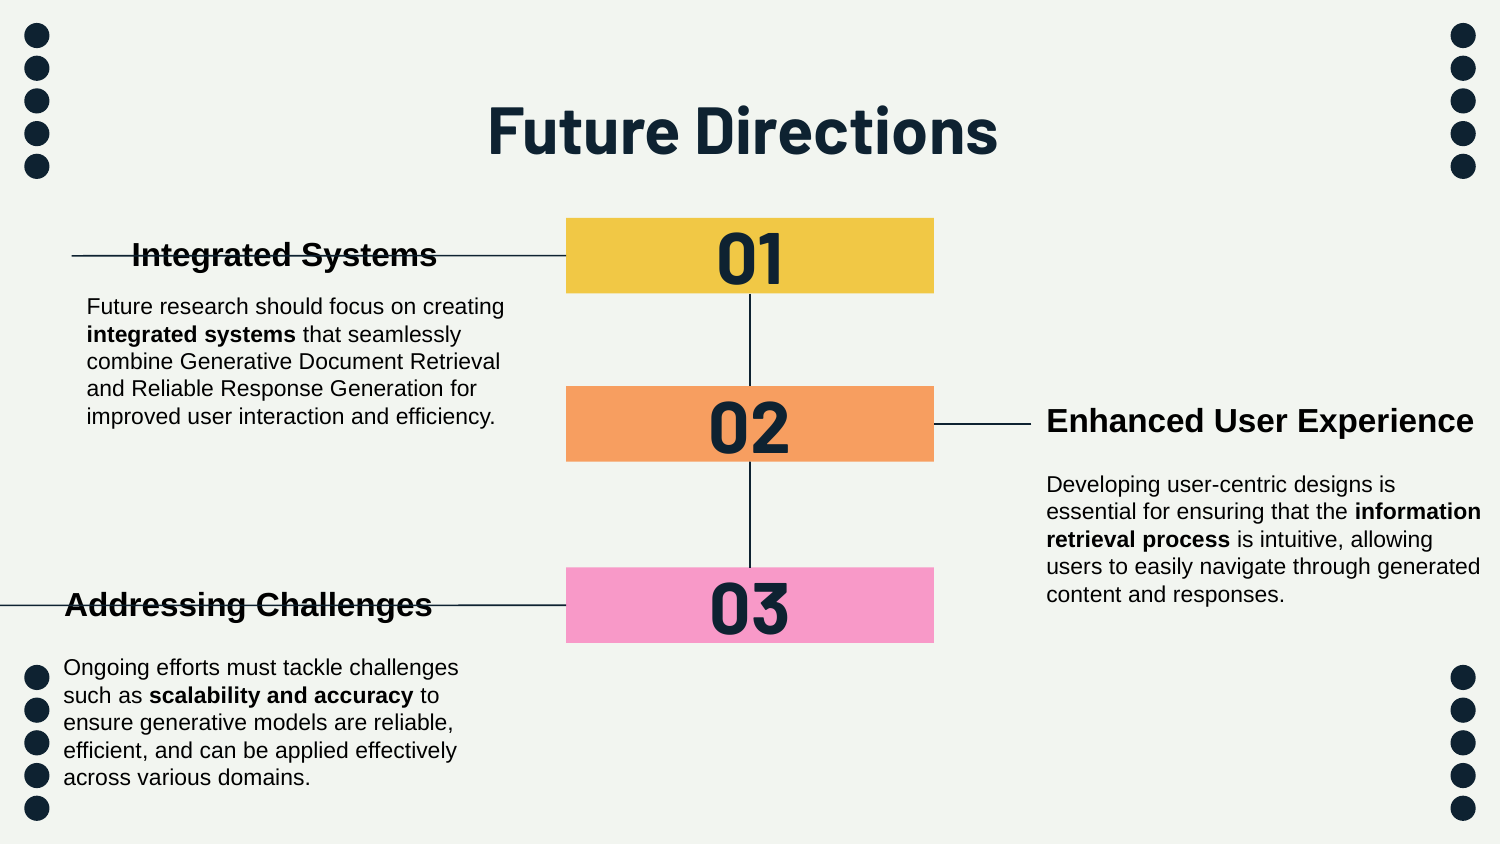

# Future Directions

01
Integrated Systems
Future research should focus on creating integrated systems that seamlessly combine Generative Document Retrieval and Reliable Response Generation for improved user interaction and efficiency.
02
Enhanced User Experience
Developing user-centric designs is essential for ensuring that the information retrieval process is intuitive, allowing users to easily navigate through generated content and responses.
03
Addressing Challenges
Ongoing efforts must tackle challenges such as scalability and accuracy to ensure generative models are reliable, efficient, and can be applied effectively across various domains.